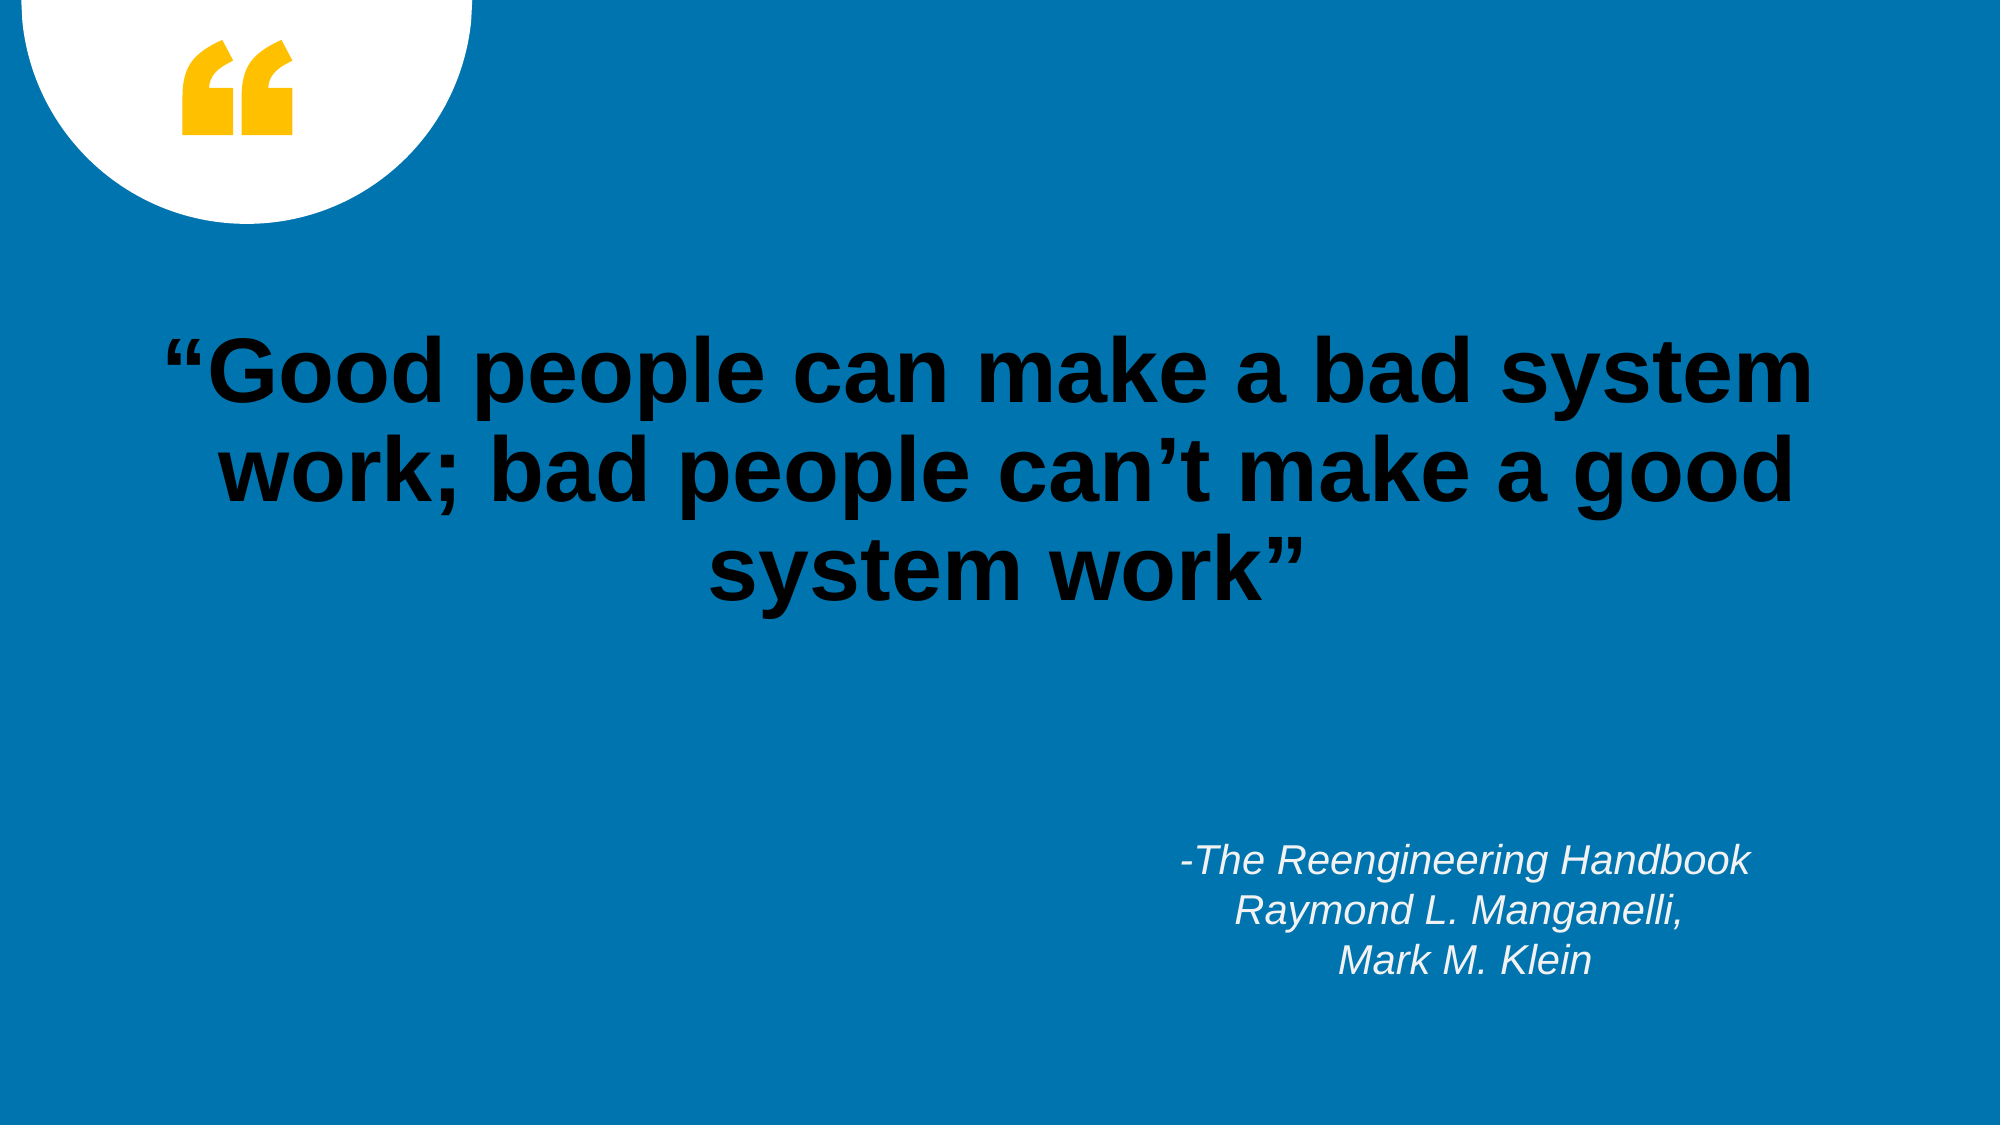

“Good people can make a bad system work; bad people can’t make a good system work”
-The Reengineering Handbook
Raymond L. Manganelli,
Mark M. Klein
3